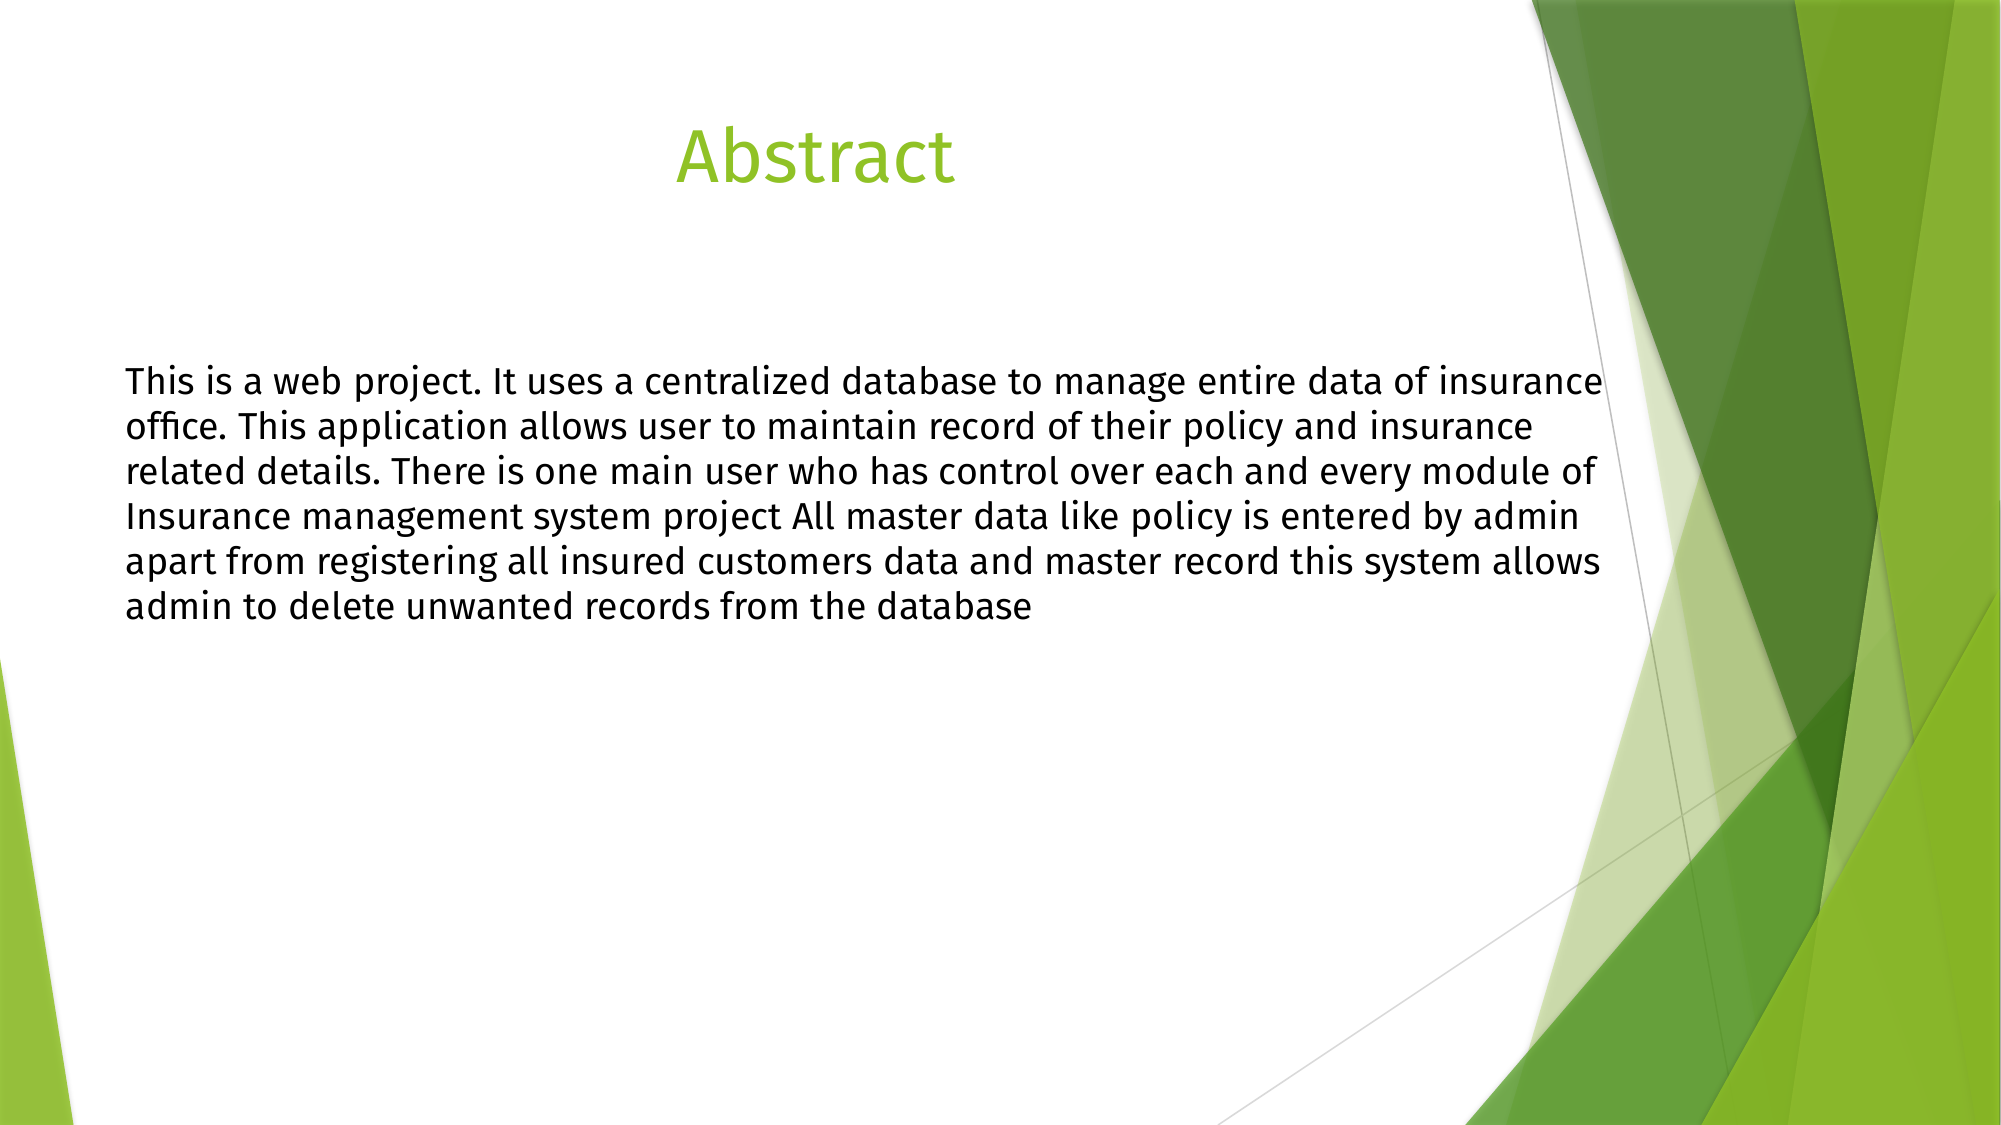

# Abstract
This is a web project. It uses a centralized database to manage entire data of insurance office. This application allows user to maintain record of their policy and insurance related details. There is one main user who has control over each and every module of Insurance management system project All master data like policy is entered by admin apart from registering all insured customers data and master record this system allows admin to delete unwanted records from the database